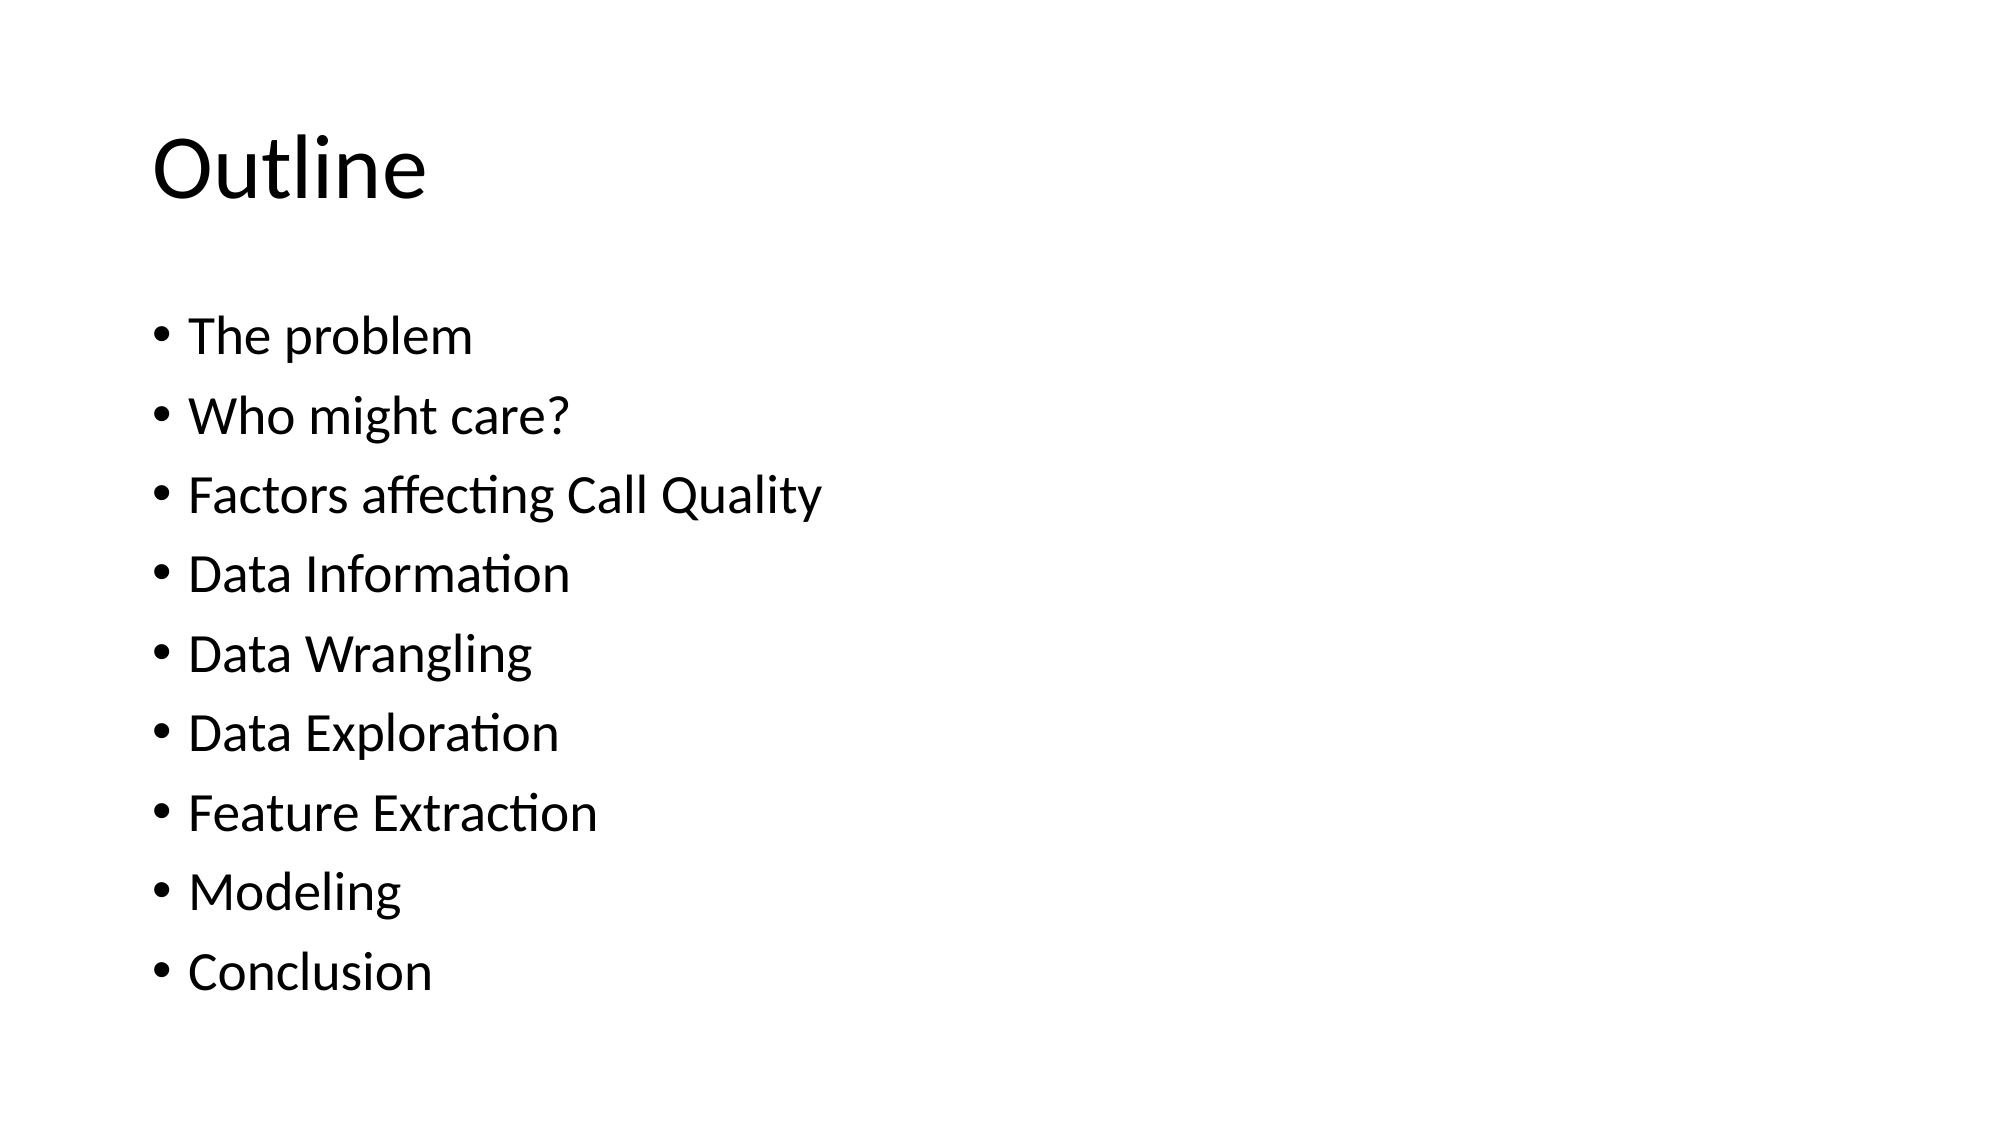

# Outline
The problem
Who might care?
Factors affecting Call Quality
Data Information
Data Wrangling
Data Exploration
Feature Extraction
Modeling
Conclusion